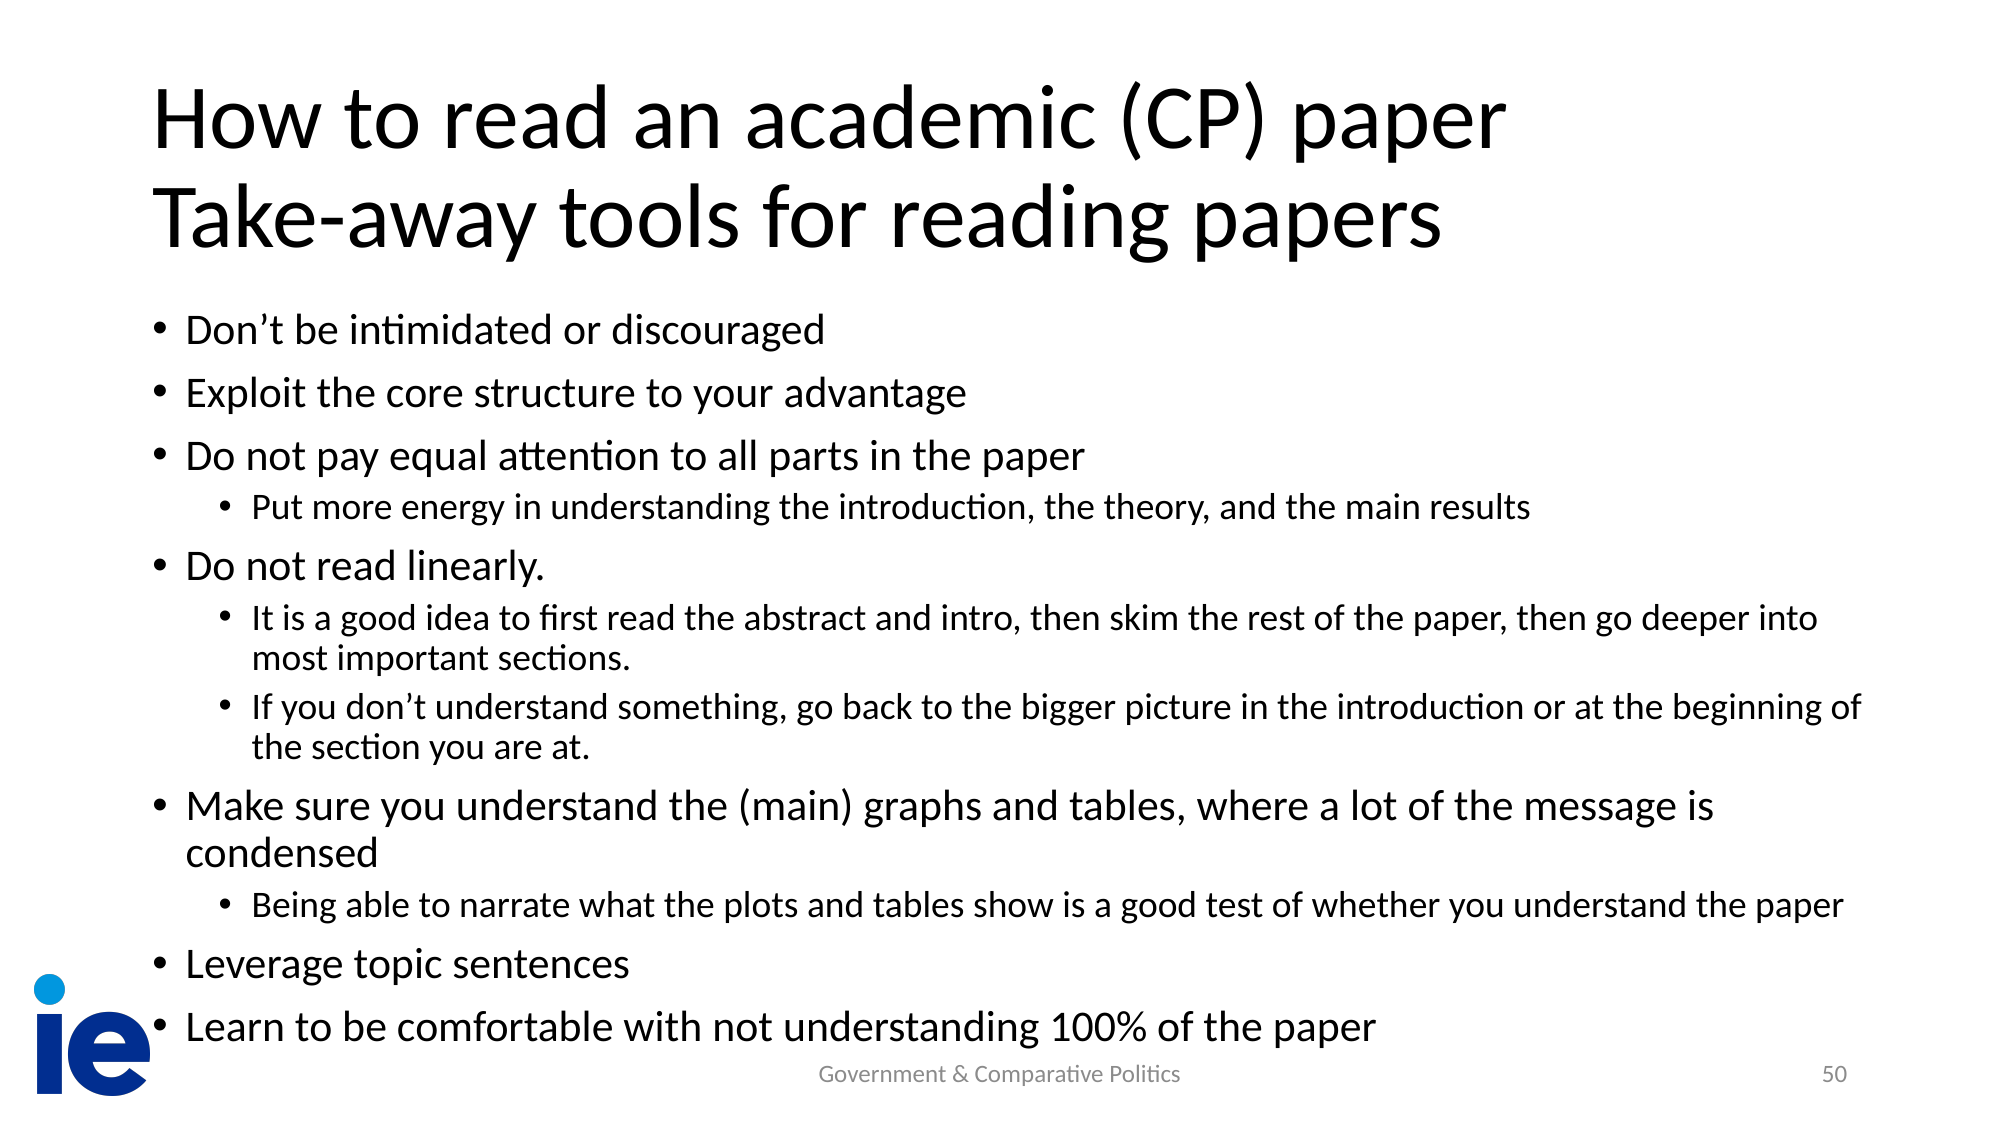

# How to read an academic (CP) paper Take-away tools for reading papers
Don’t be intimidated or discouraged
Exploit the core structure to your advantage
Do not pay equal attention to all parts in the paper
Put more energy in understanding the introduction, the theory, and the main results
Do not read linearly.
It is a good idea to first read the abstract and intro, then skim the rest of the paper, then go deeper into most important sections.
If you don’t understand something, go back to the bigger picture in the introduction or at the beginning of the section you are at.
Make sure you understand the (main) graphs and tables, where a lot of the message is condensed
Being able to narrate what the plots and tables show is a good test of whether you understand the paper
Leverage topic sentences
Learn to be comfortable with not understanding 100% of the paper
Government & Comparative Politics
50